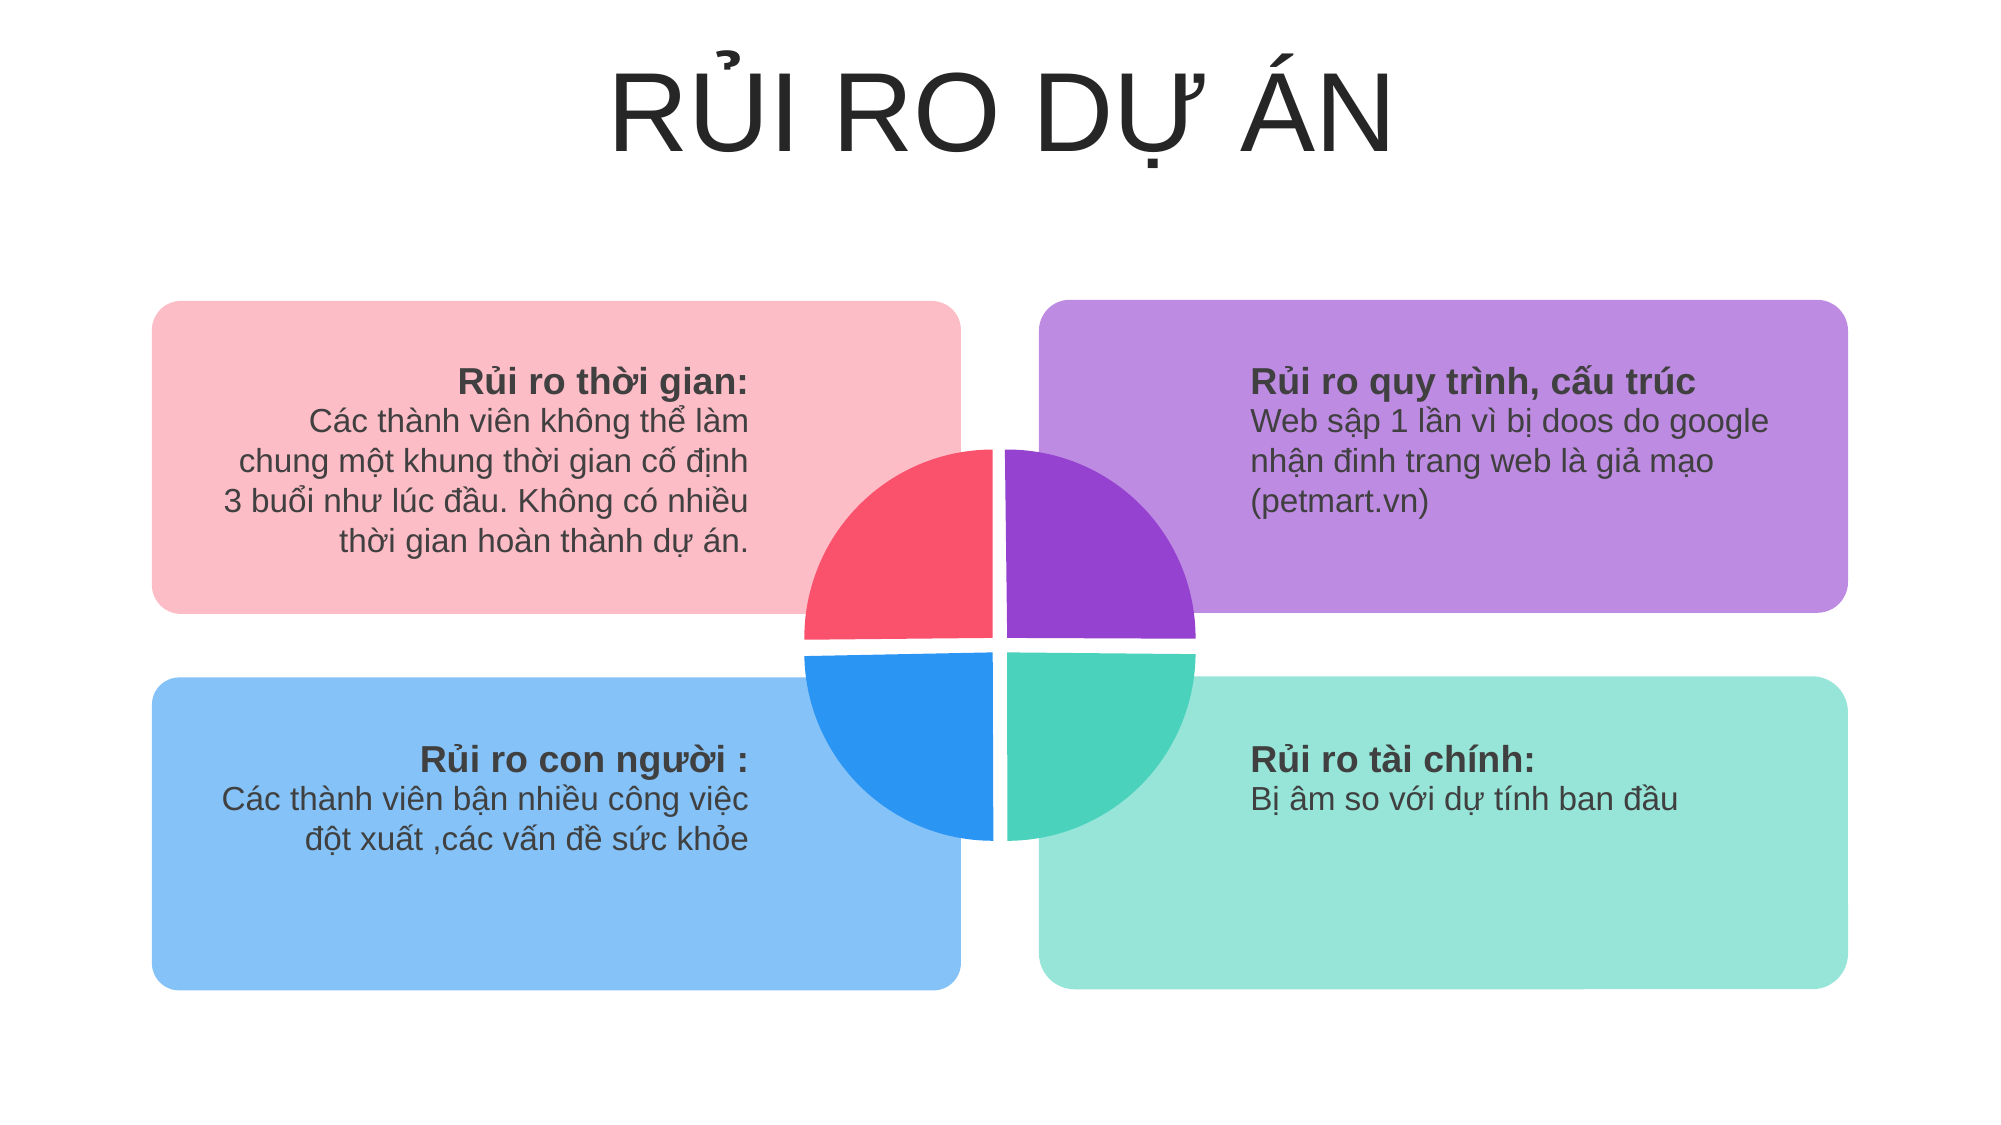

RỦI RO DỰ ÁN

Rủi ro thời gian:
Các thành viên không thể làm chung một khung thời gian cố định 3 buổi như lúc đầu. Không có nhiều thời gian hoàn thành dự án.
Rủi ro quy trình, cấu trúc
Web sập 1 lần vì bị doos do google nhận đinh trang web là giả mạo (petmart.vn)

Rủi ro con người :
Các thành viên bận nhiều công việc đột xuất ,các vấn đề sức khỏe
Rủi ro tài chính:
Bị âm so với dự tính ban đầu